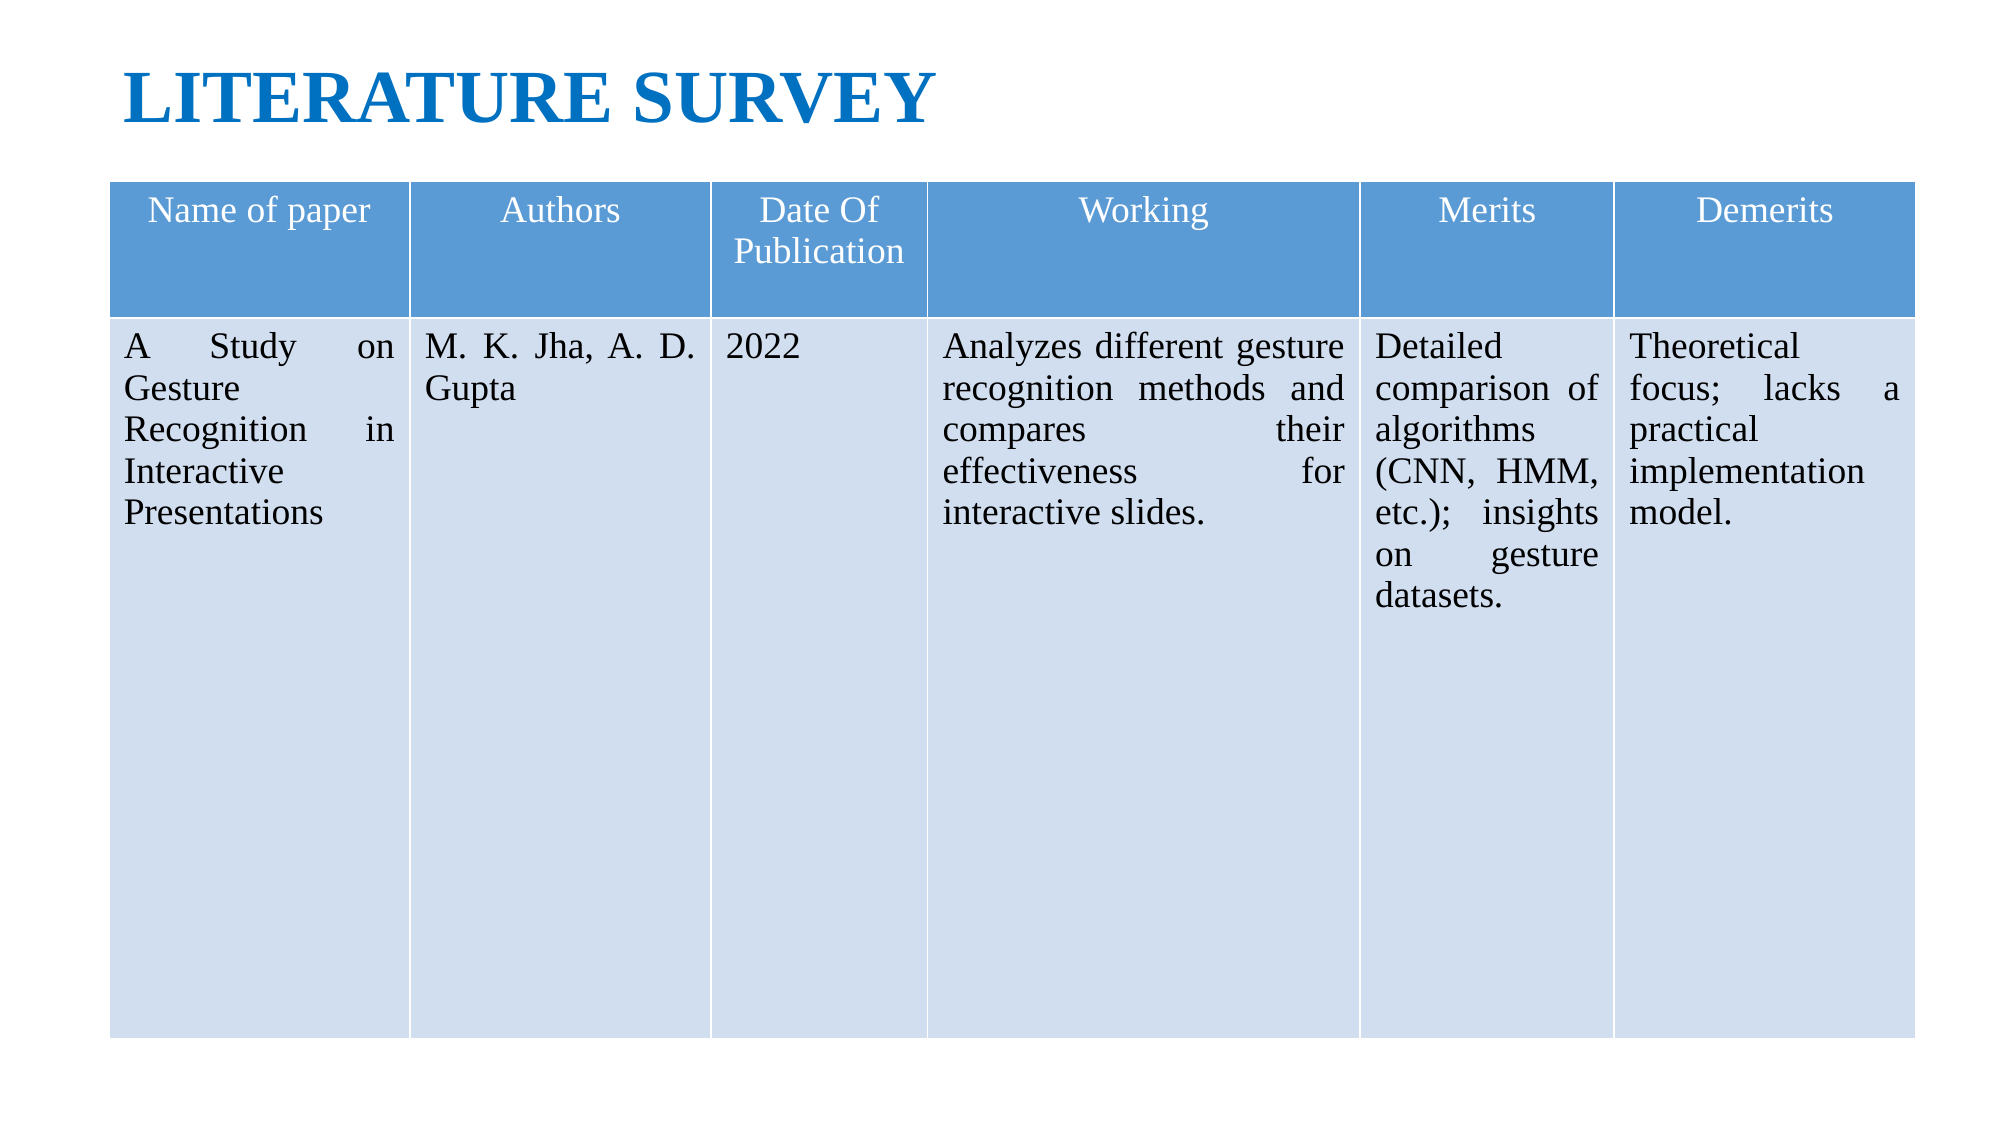

LITERATURE SURVEY
| Name of paper | Authors | Date Of Publication | Working | Merits | Demerits |
| --- | --- | --- | --- | --- | --- |
| A Study on Gesture Recognition in Interactive Presentations | M. K. Jha, A. D. Gupta | 2022 | Analyzes different gesture recognition methods and compares their effectiveness for interactive slides. | Detailed comparison of algorithms (CNN, HMM, etc.); insights on gesture datasets. | Theoretical focus; lacks a practical implementation model. |